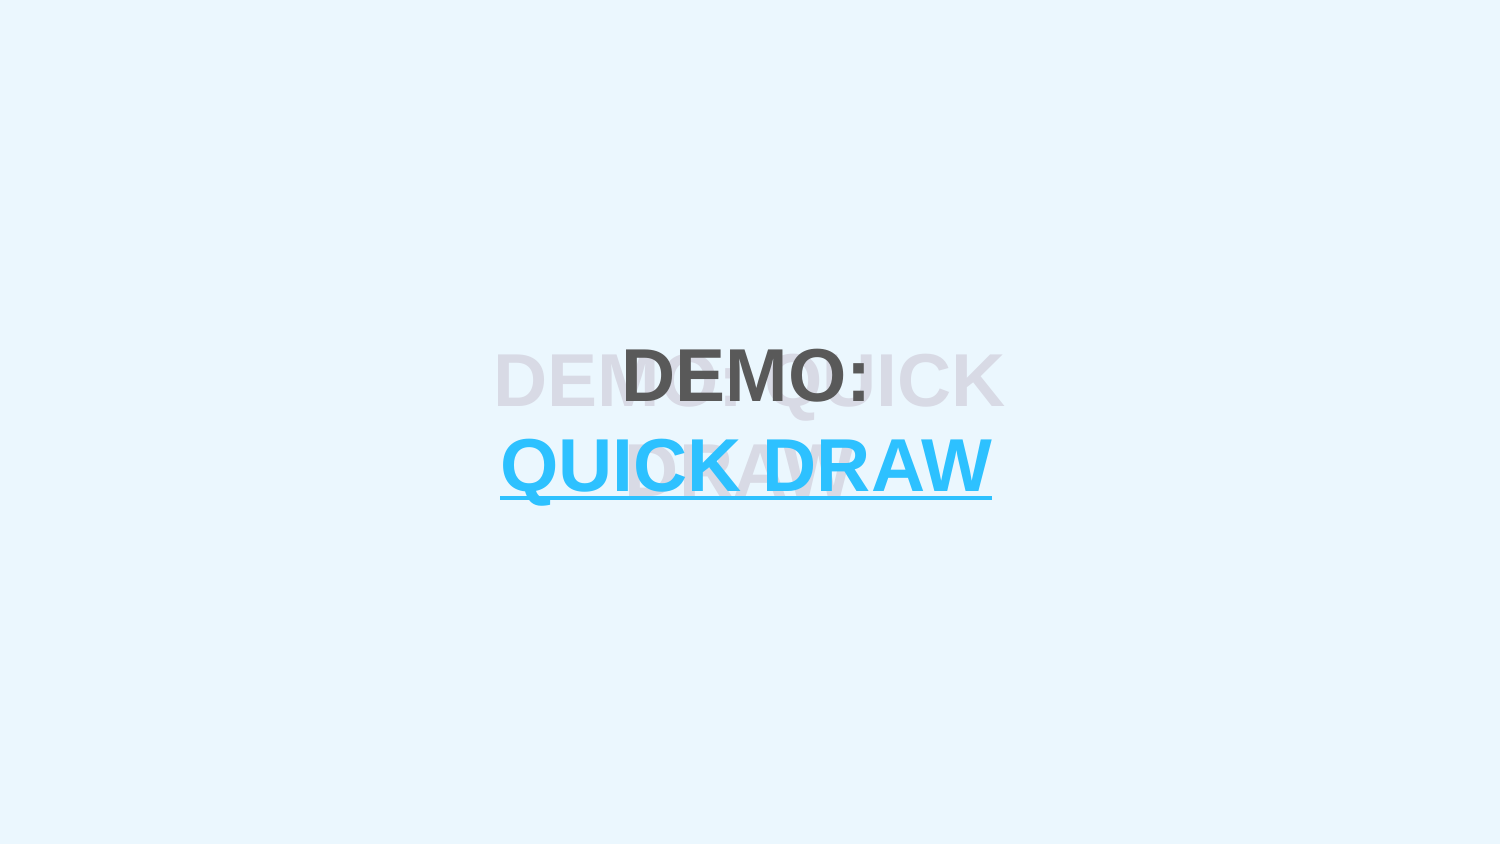

DEMO: QUICK DRAW
# DEMO: QUICK DRAW